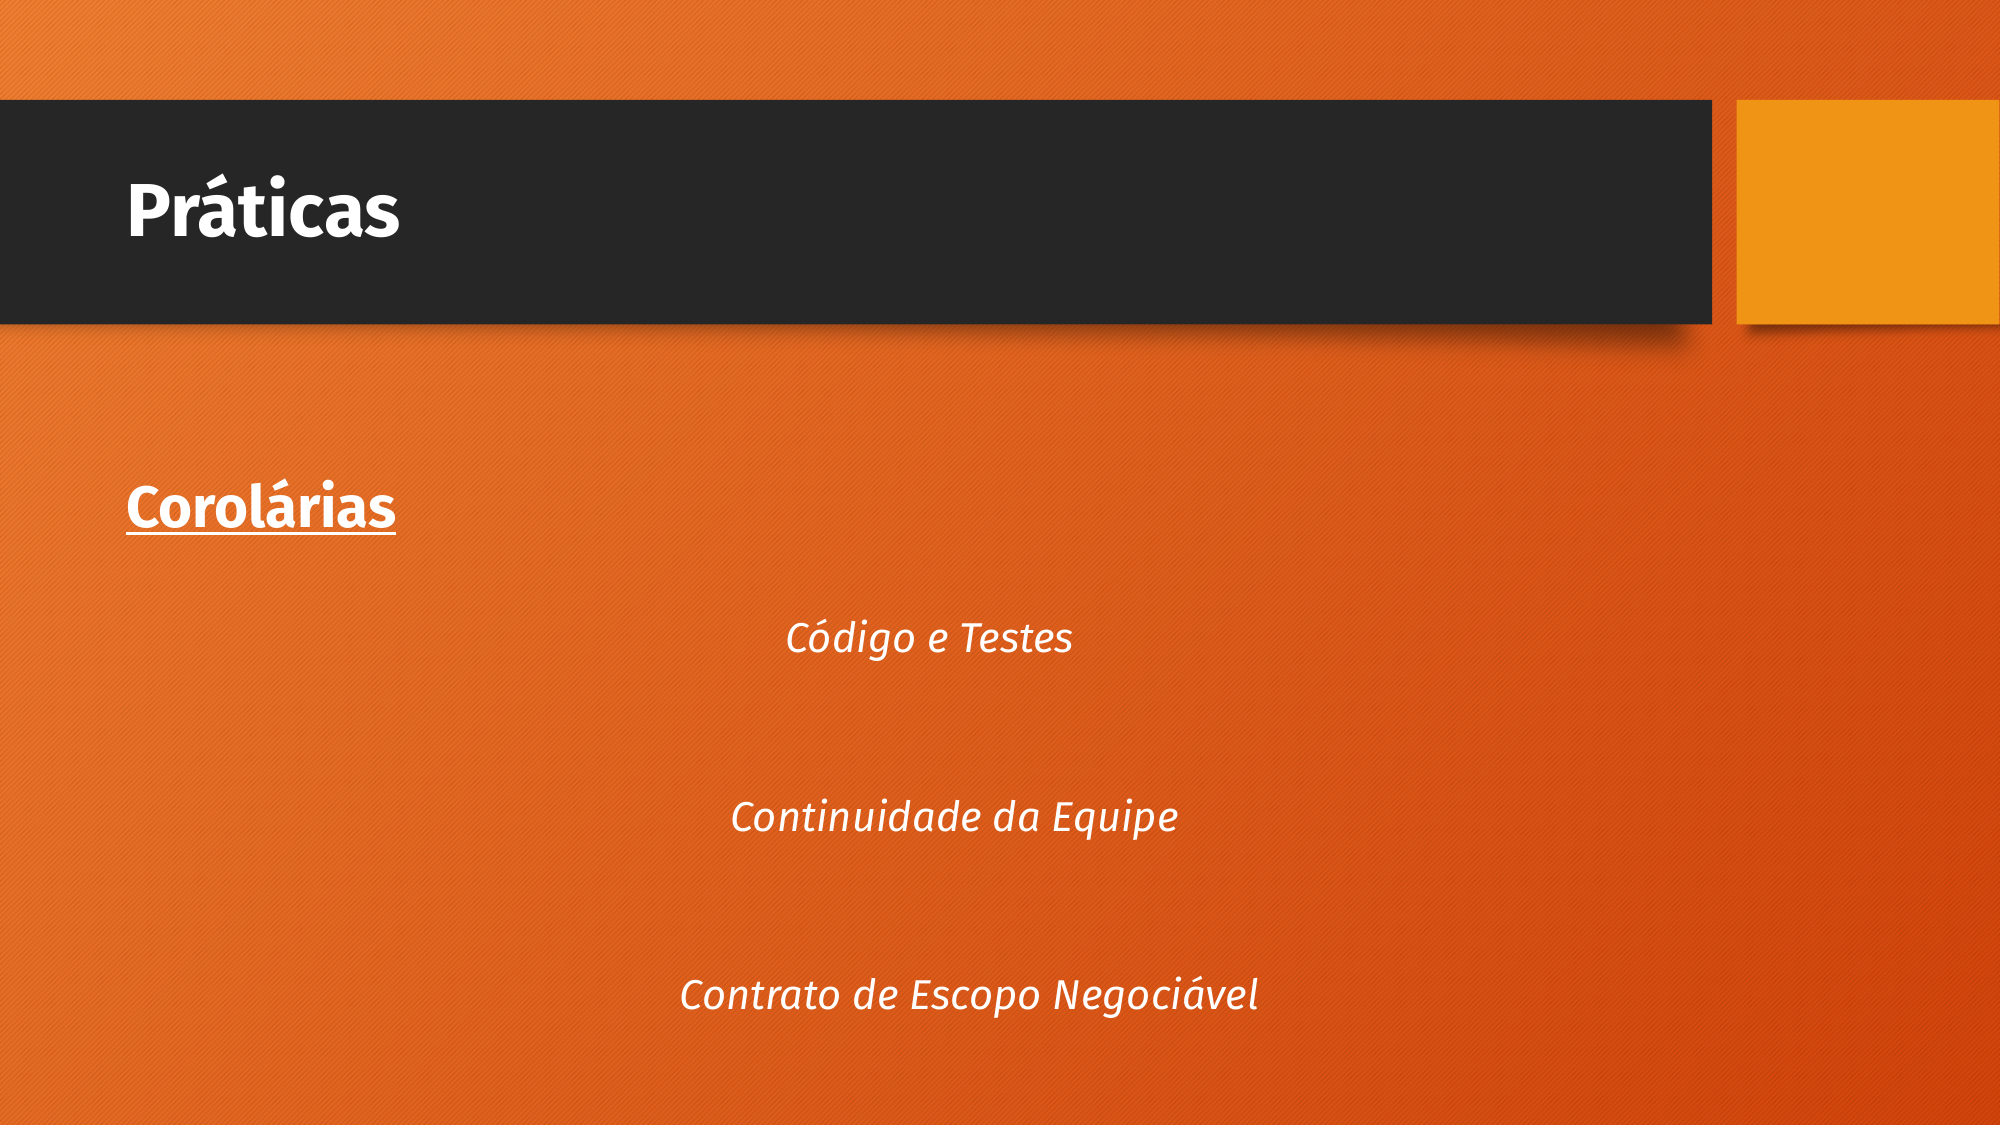

# Práticas
Corolárias
Código e Testes
Continuidade da Equipe
Contrato de Escopo Negociável